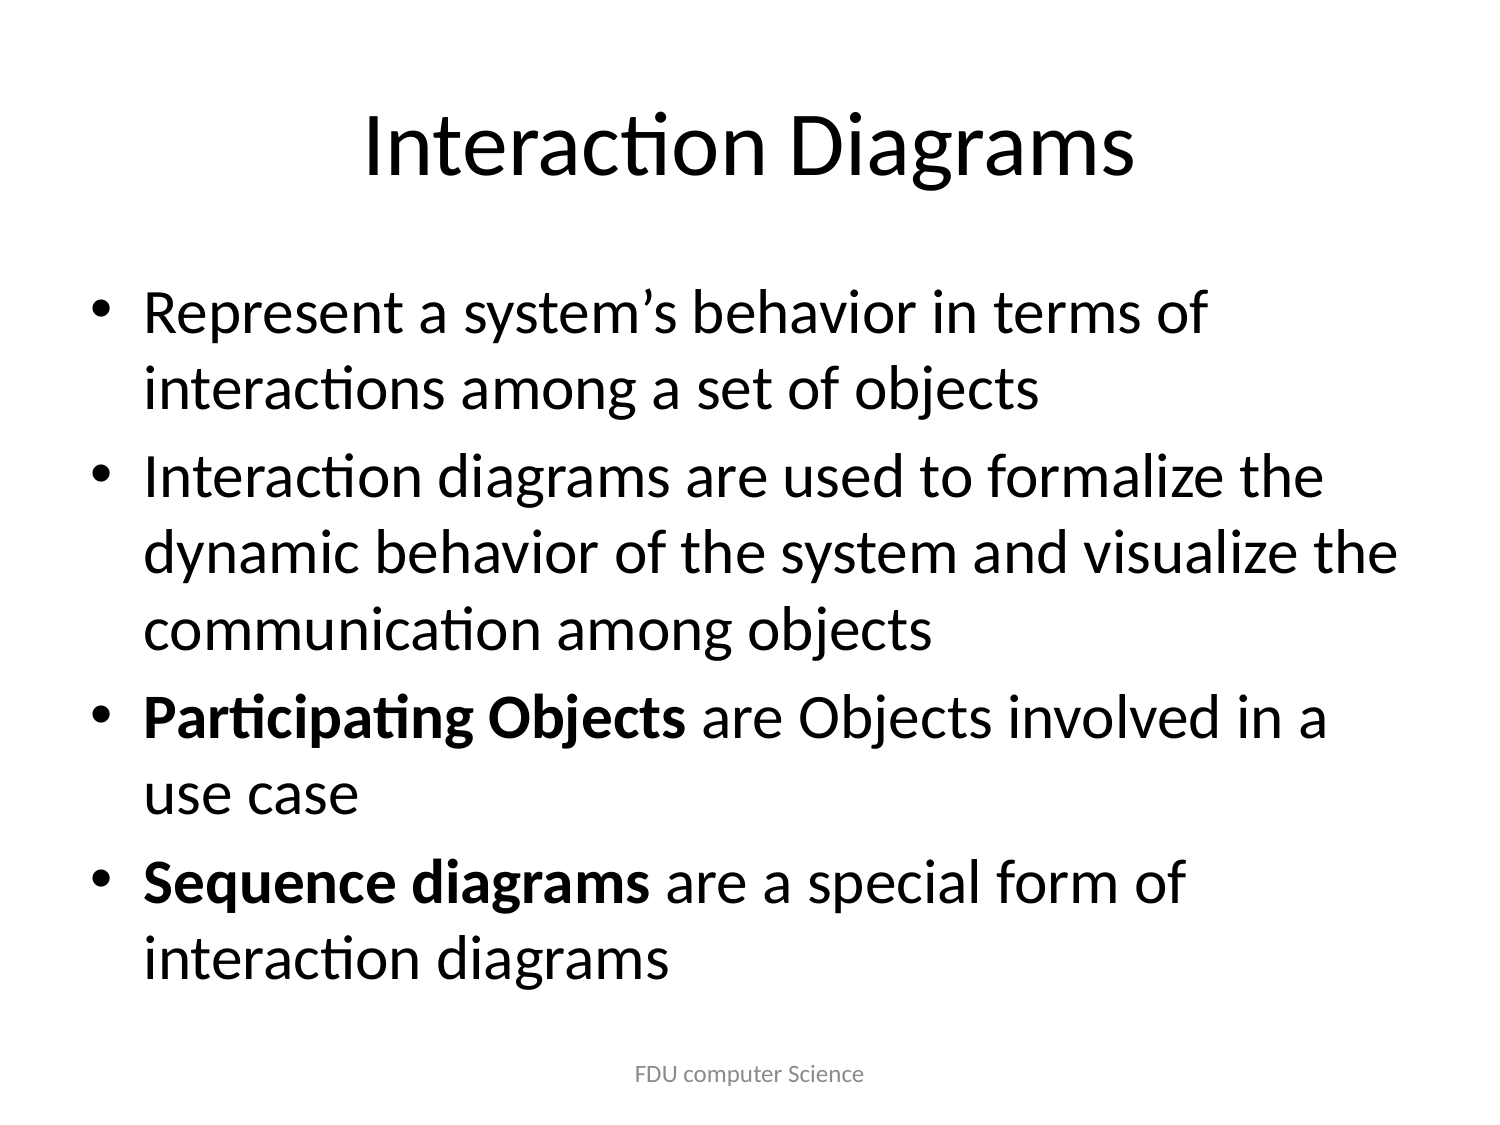

# Interaction Diagrams
Represent a system’s behavior in terms of interactions among a set of objects
Interaction diagrams are used to formalize the dynamic behavior of the system and visualize the communication among objects
Participating Objects are Objects involved in a use case
Sequence diagrams are a special form of interaction diagrams
FDU computer Science